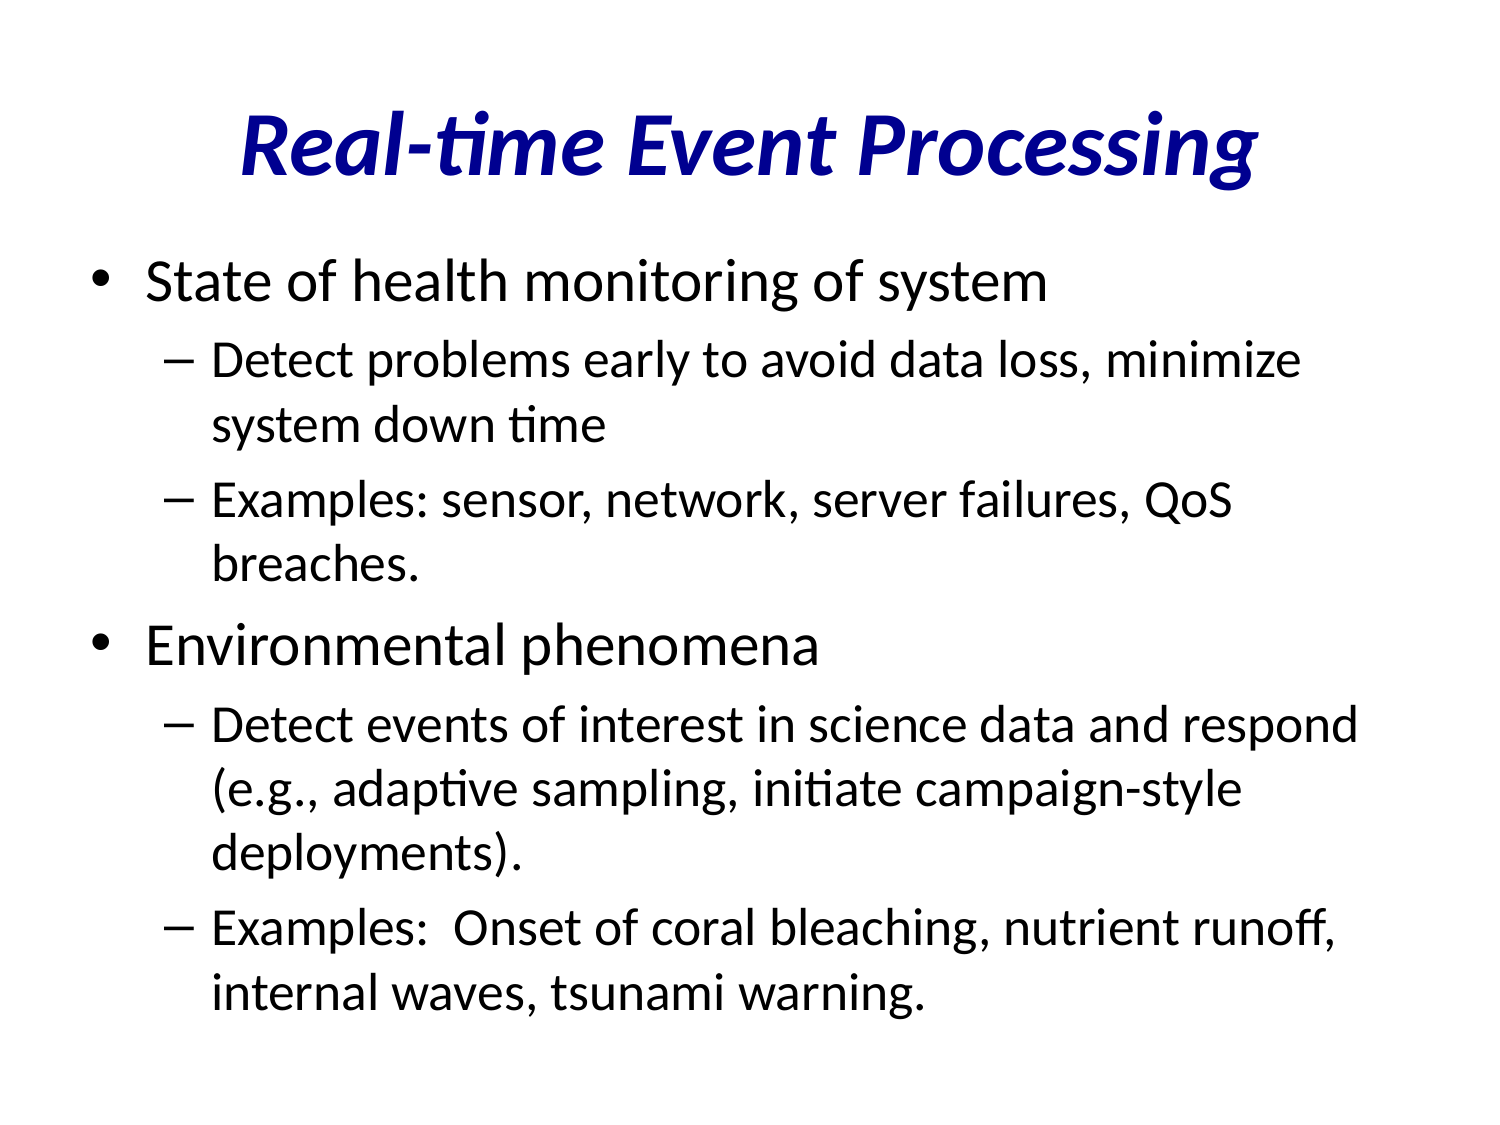

# Real-time Event Processing
State of health monitoring of system
Detect problems early to avoid data loss, minimize system down time
Examples: sensor, network, server failures, QoS breaches.
Environmental phenomena
Detect events of interest in science data and respond (e.g., adaptive sampling, initiate campaign-style deployments).
Examples:  Onset of coral bleaching, nutrient runoff, internal waves, tsunami warning.